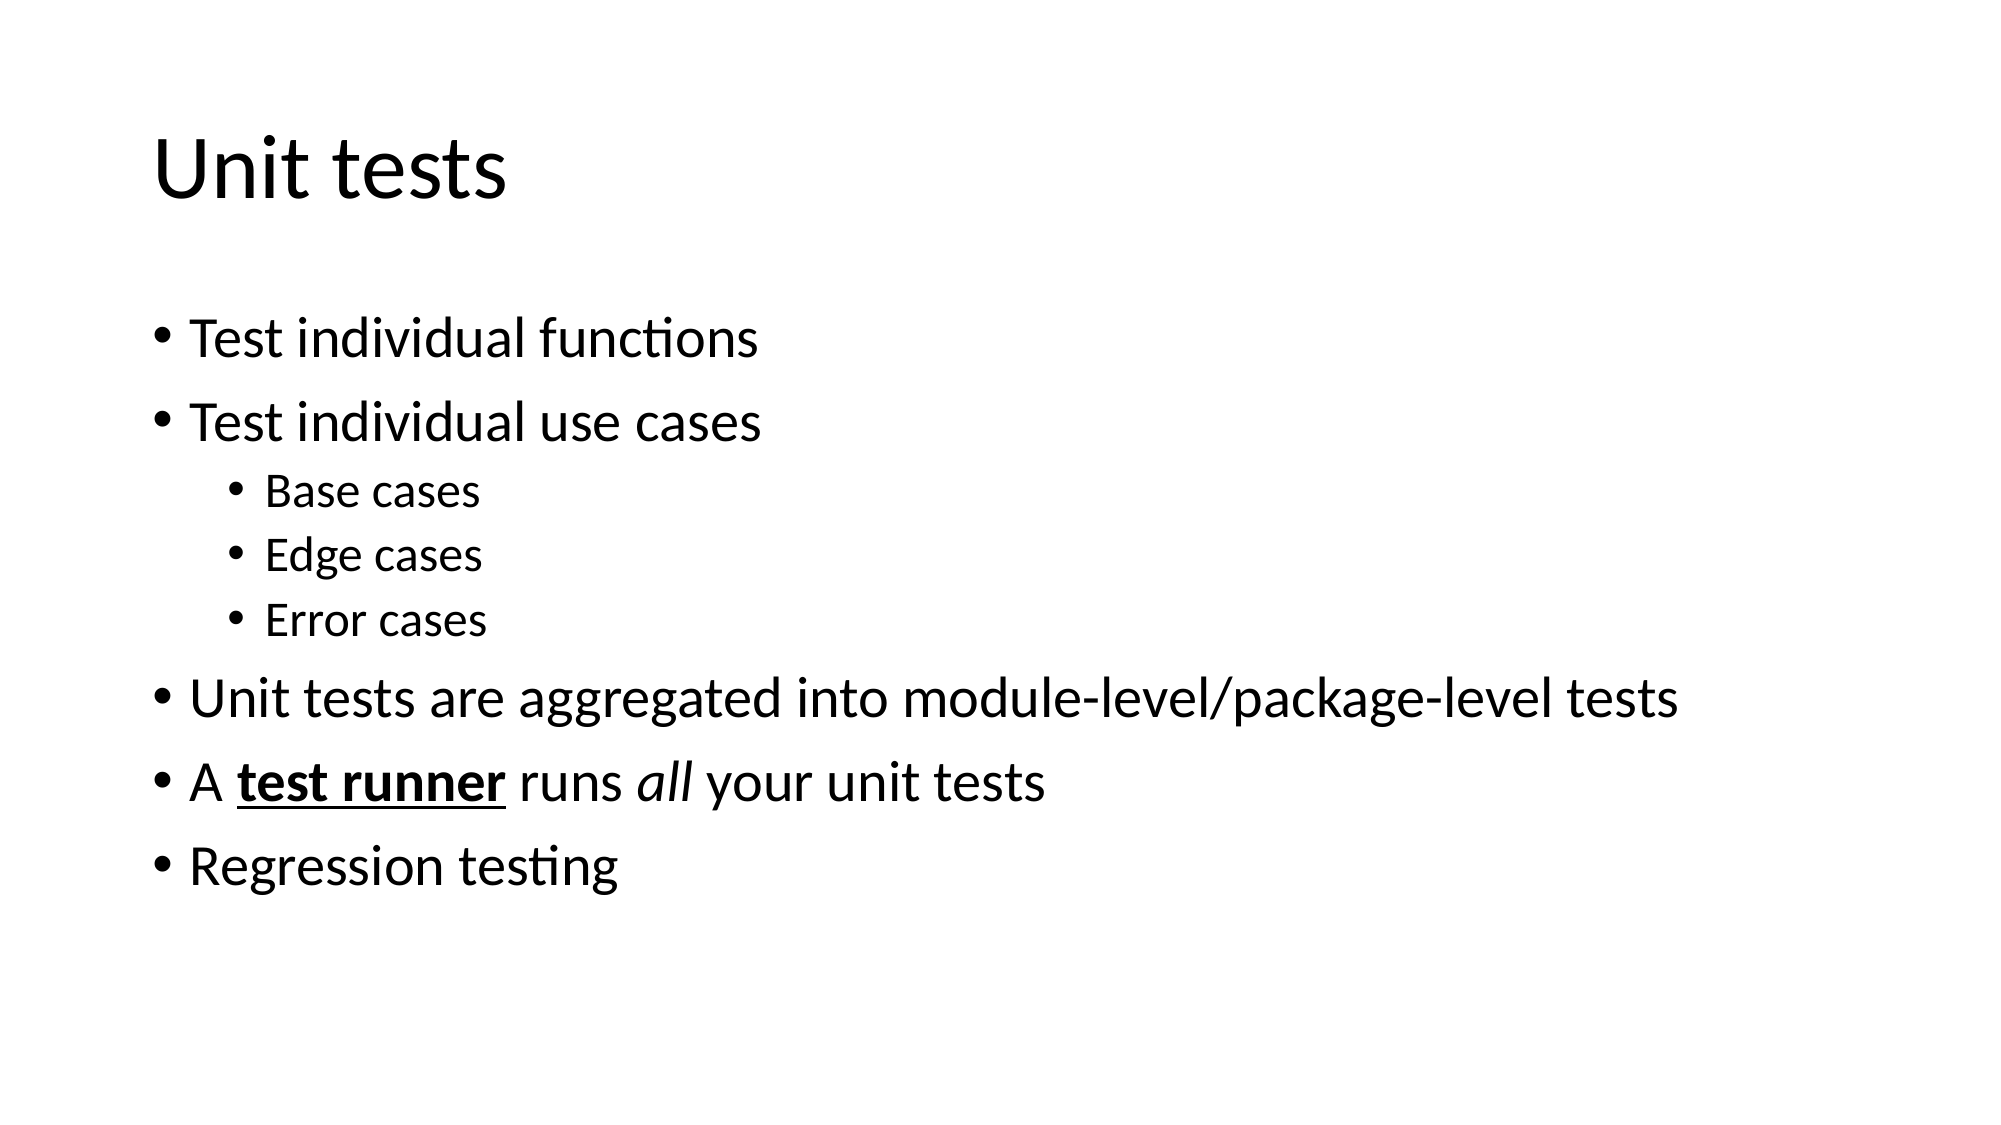

# Unit tests
Test individual functions
Test individual use cases
Base cases
Edge cases
Error cases
Unit tests are aggregated into module-level/package-level tests
A test runner runs all your unit tests
Regression testing